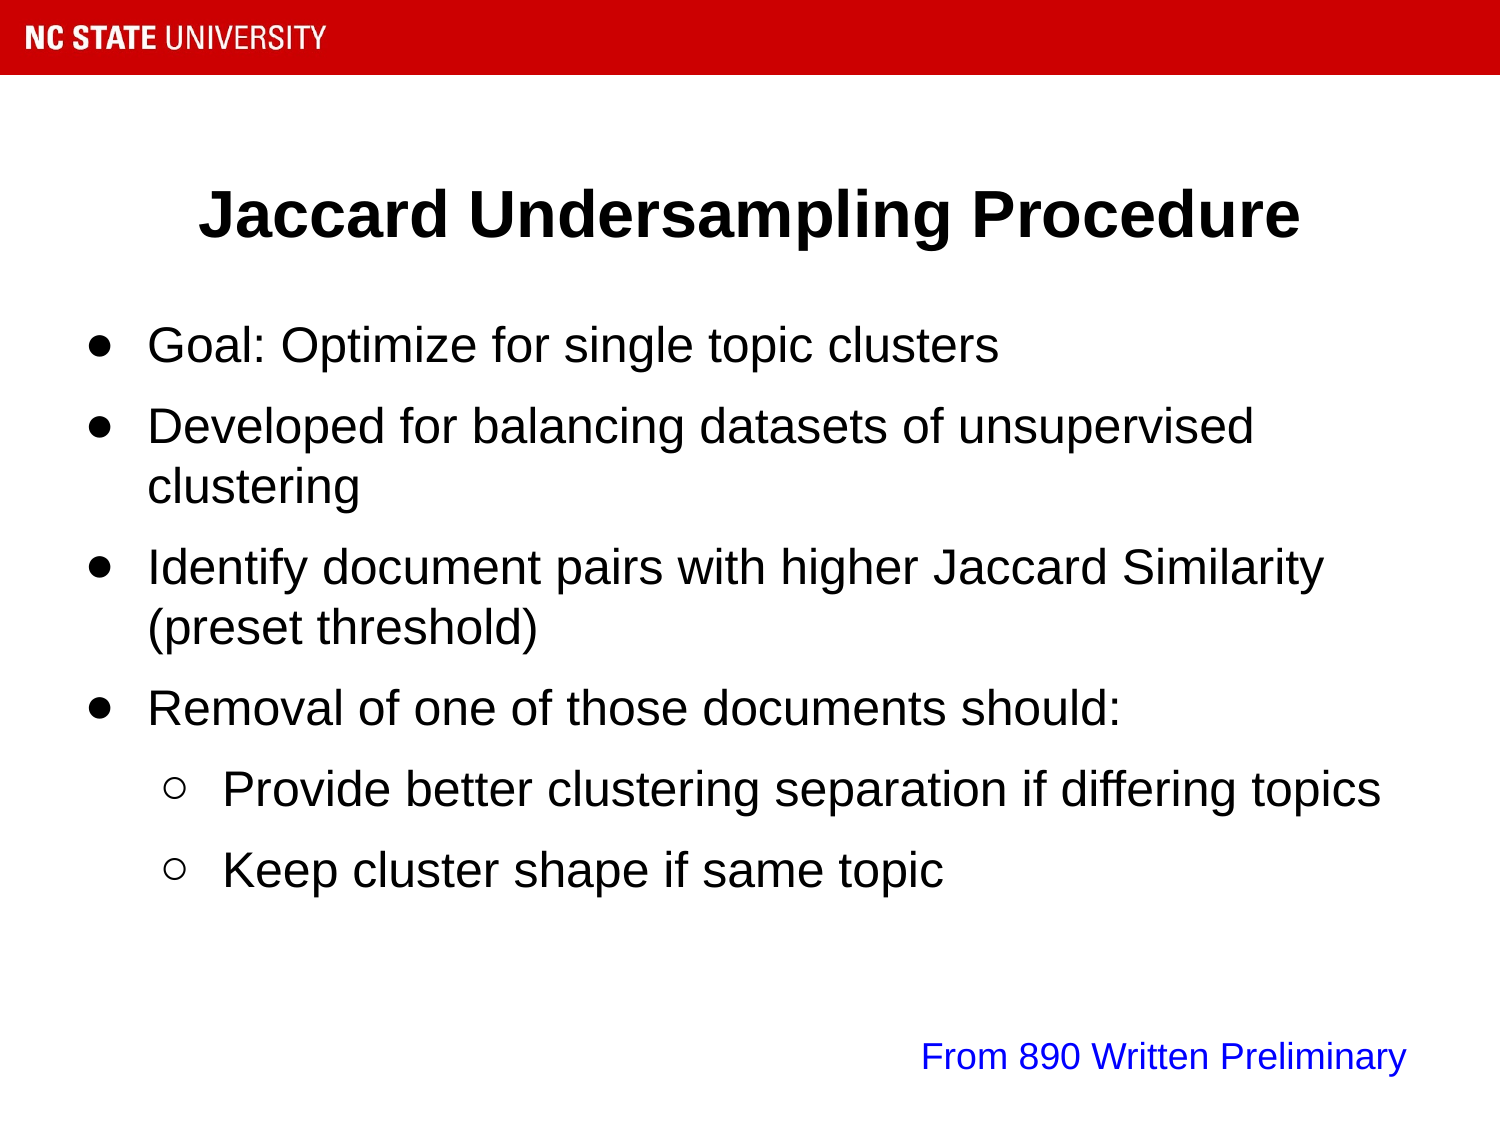

# Jaccard Undersampling Procedure
Goal: Optimize for single topic clusters
Developed for balancing datasets of unsupervised clustering
Identify document pairs with higher Jaccard Similarity (preset threshold)
Removal of one of those documents should:
Provide better clustering separation if differing topics
Keep cluster shape if same topic
From 890 Written Preliminary